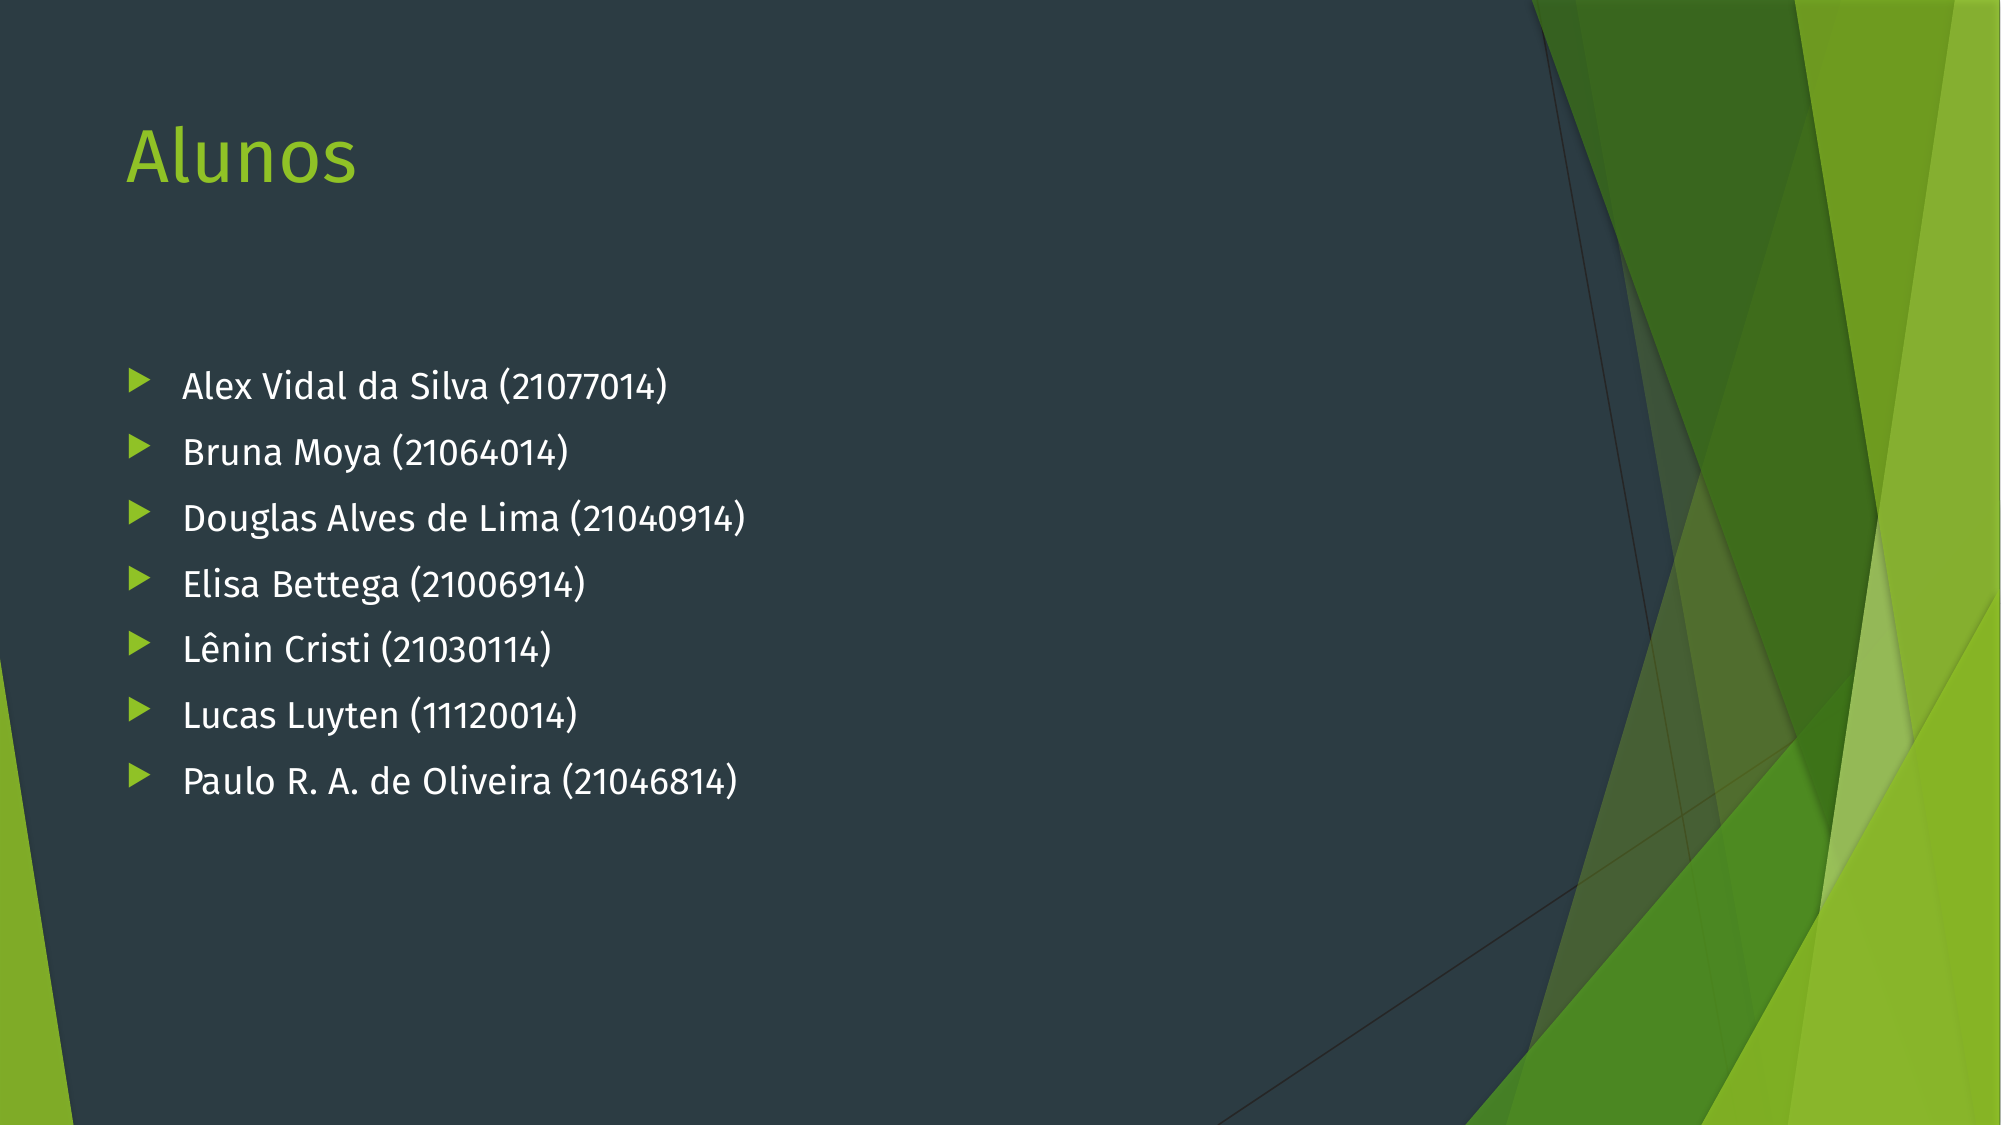

# Alunos
Alex Vidal da Silva (21077014)
Bruna Moya (21064014)
Douglas Alves de Lima (21040914)
Elisa Bettega (21006914)
Lênin Cristi (21030114)
Lucas Luyten (11120014)
Paulo R. A. de Oliveira (21046814)